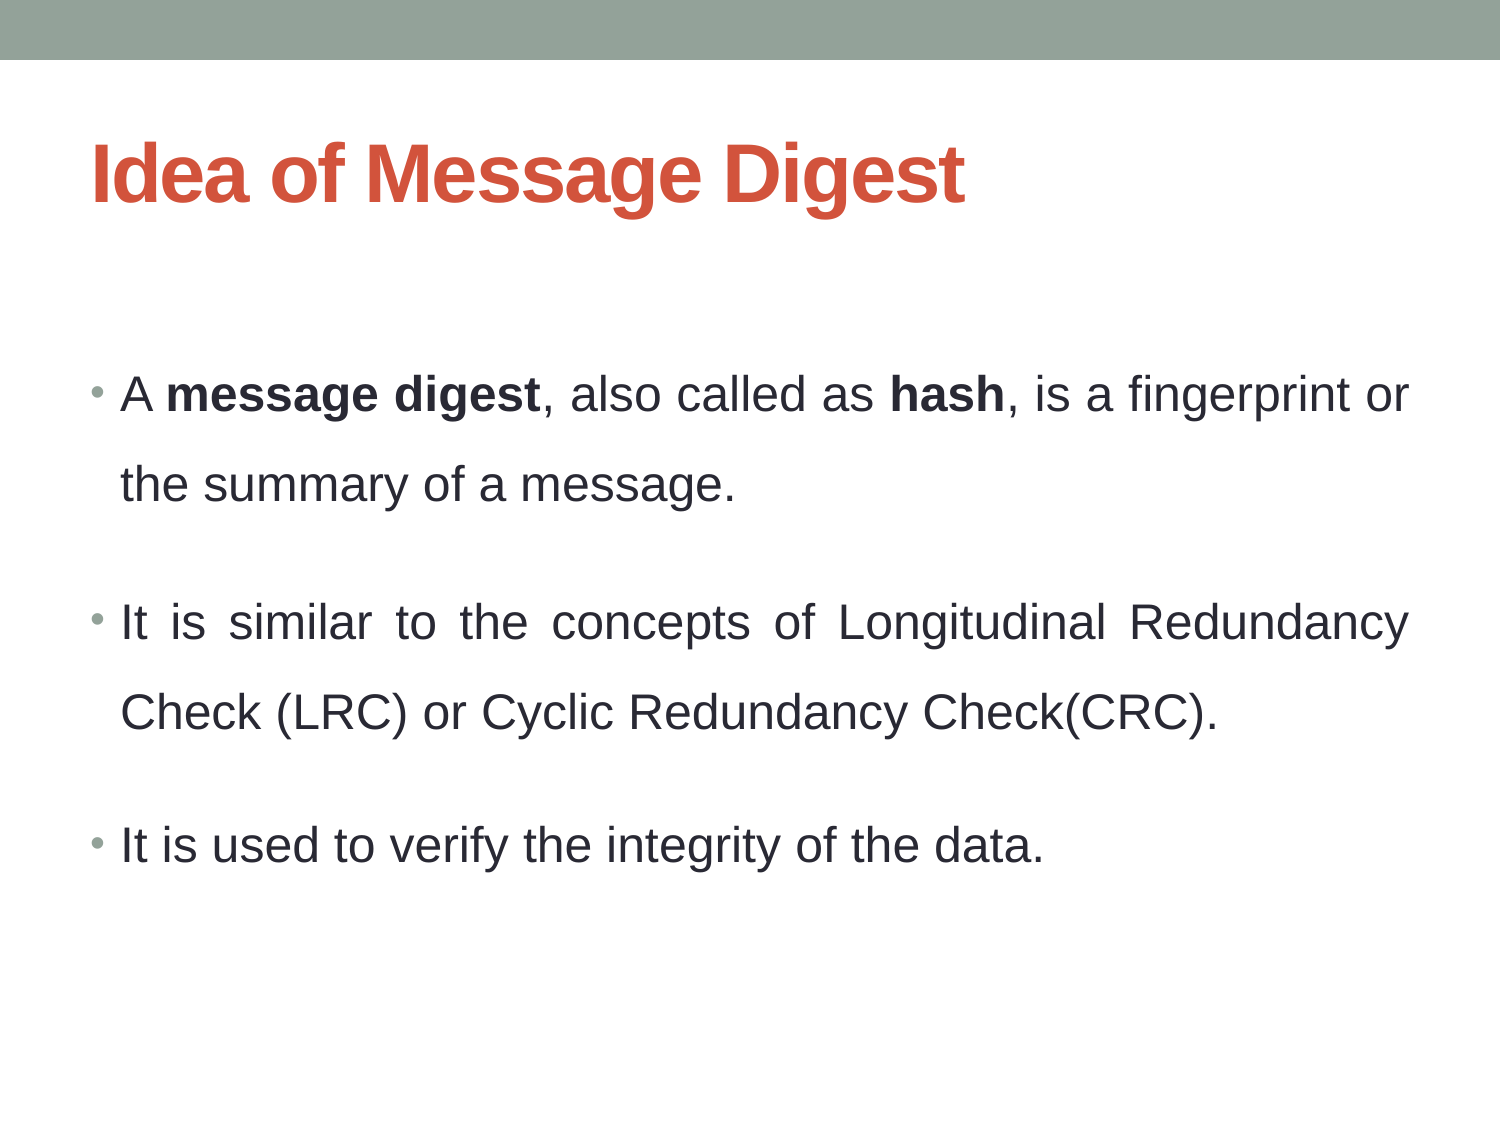

# Idea of Message Digest
A message digest, also called as hash, is a fingerprint or the summary of a message.

It is similar to the concepts of Longitudinal Redundancy Check (LRC) or Cyclic Redundancy Check(CRC).

It is used to verify the integrity of the data.